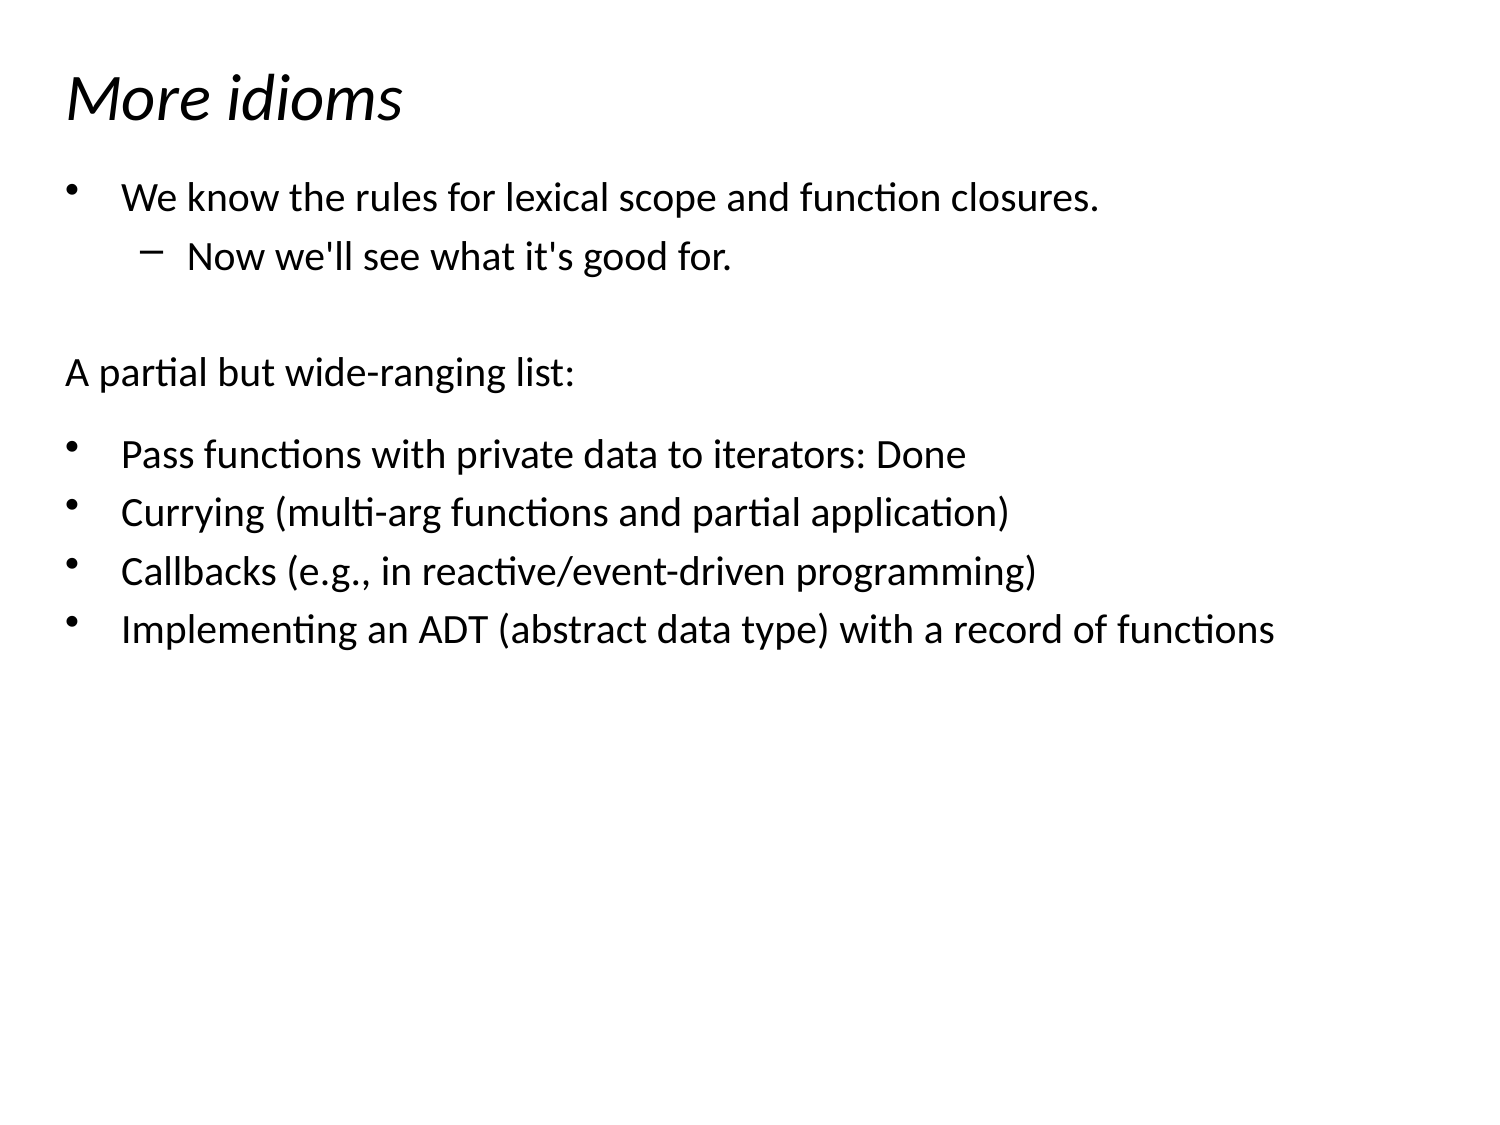

# More idioms
We know the rules for lexical scope and function closures.
Now we'll see what it's good for.

A partial but wide-ranging list:

Pass functions with private data to iterators: Done
Currying (multi-arg functions and partial application)
Callbacks (e.g., in reactive/event-driven programming)
Implementing an ADT (abstract data type) with a record of functions